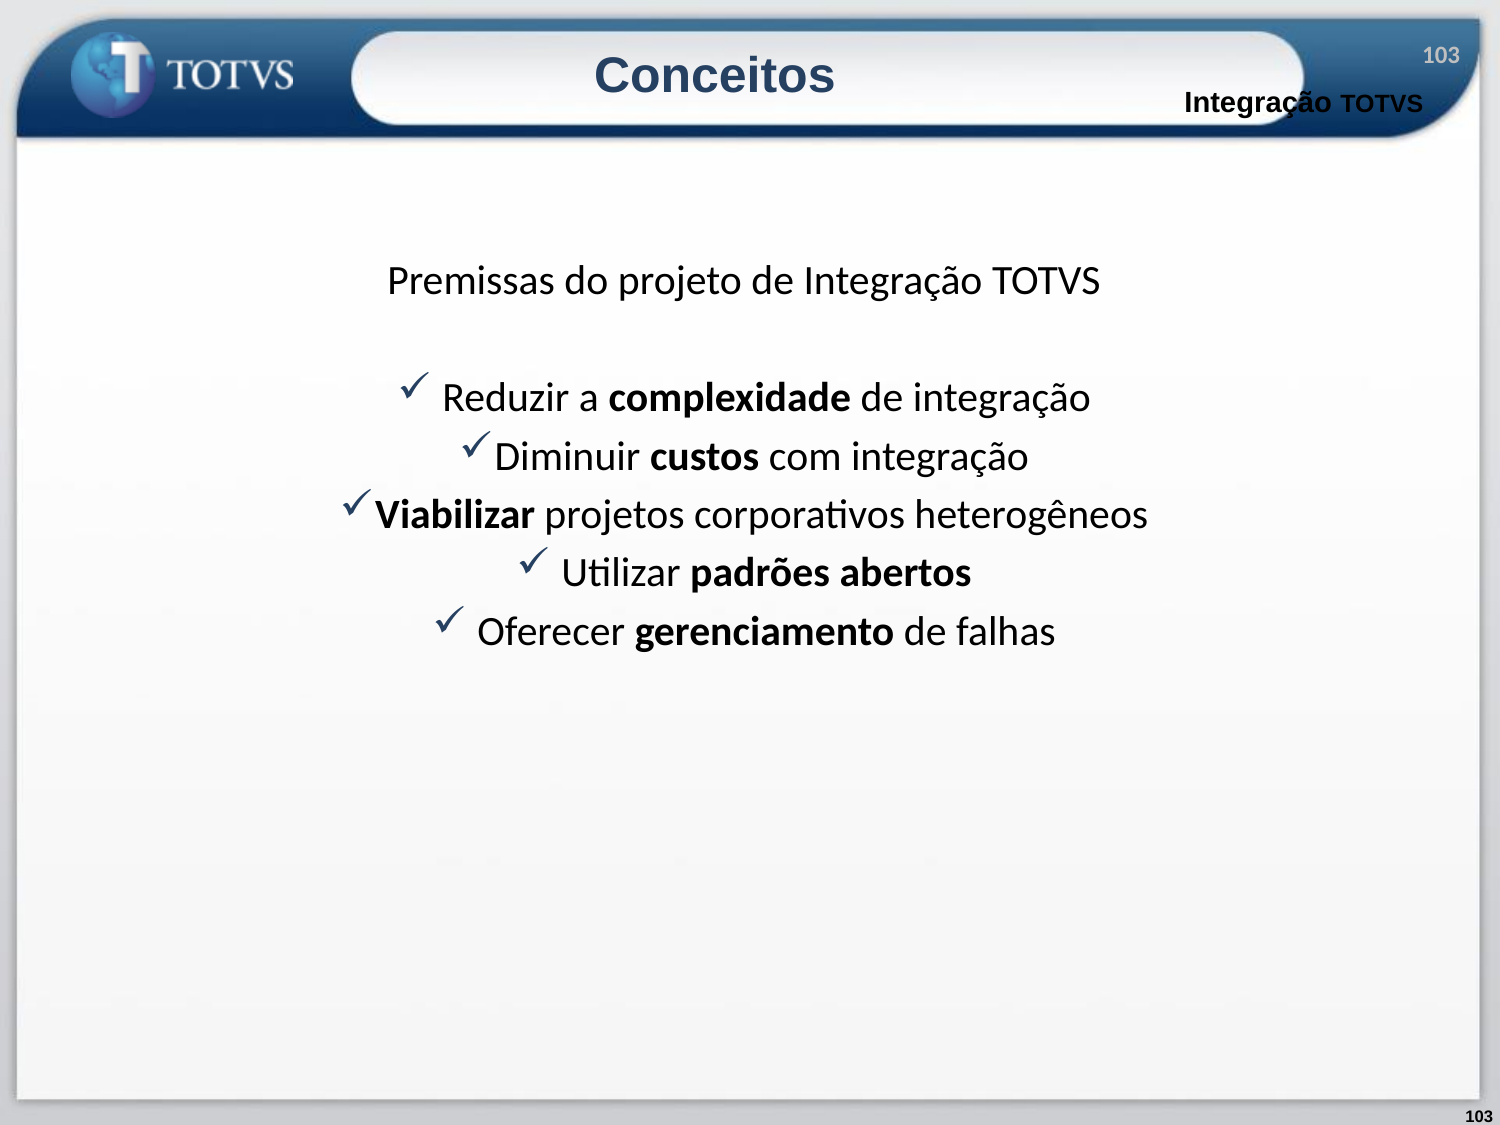

103

Conceitos
Integração TOTVS
Premissas do projeto de Integração TOTVS

 Reduzir a complexidade de integração
Diminuir custos com integração
Viabilizar projetos corporativos heterogêneos
 Utilizar padrões abertos
 Oferecer gerenciamento de falhas
103